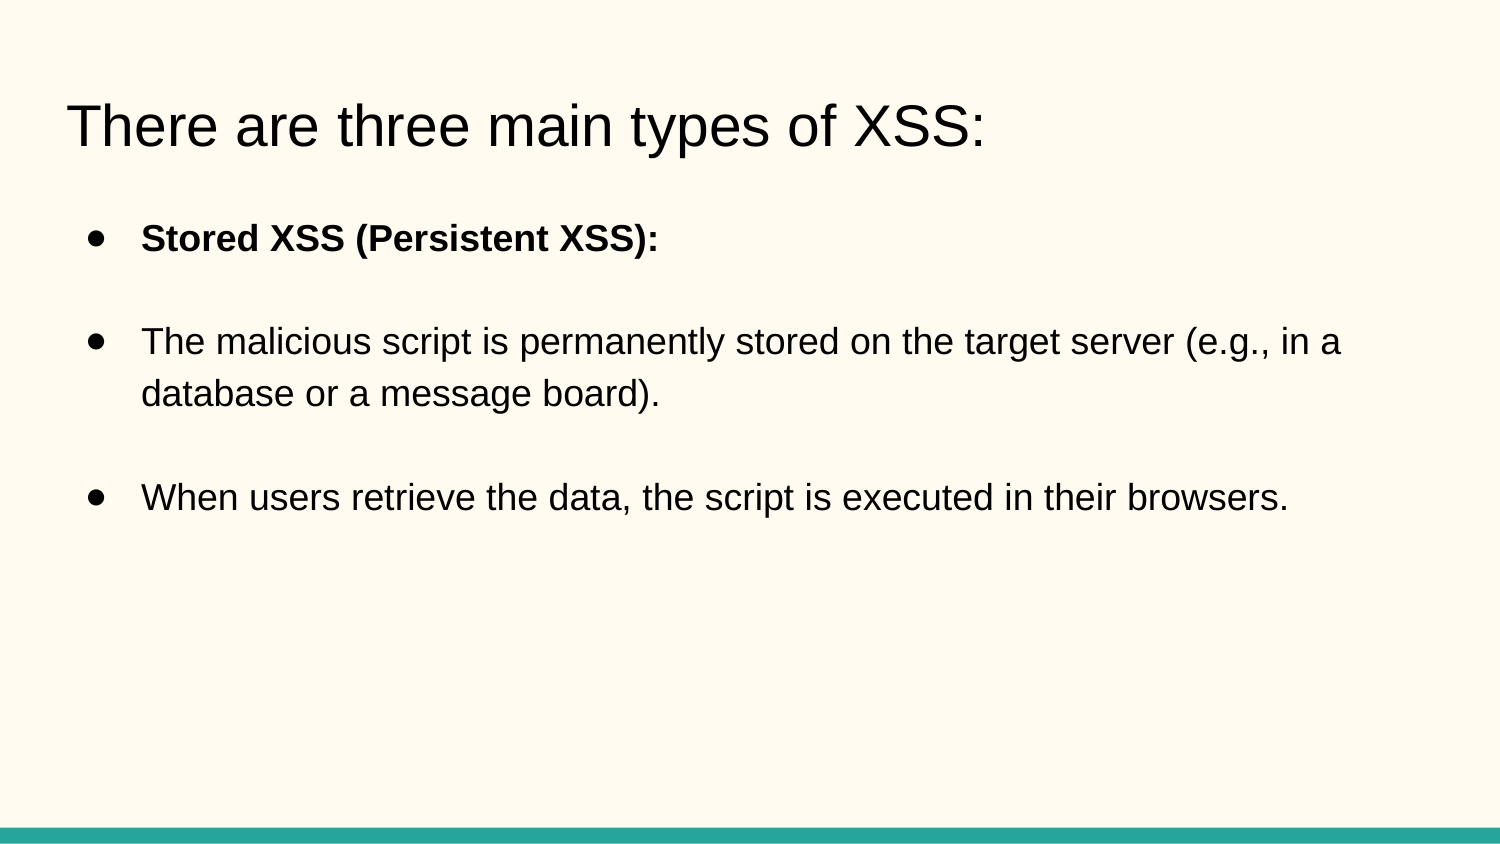

# There are three main types of XSS:
Stored XSS (Persistent XSS):

The malicious script is permanently stored on the target server (e.g., in a database or a message board).

When users retrieve the data, the script is executed in their browsers.